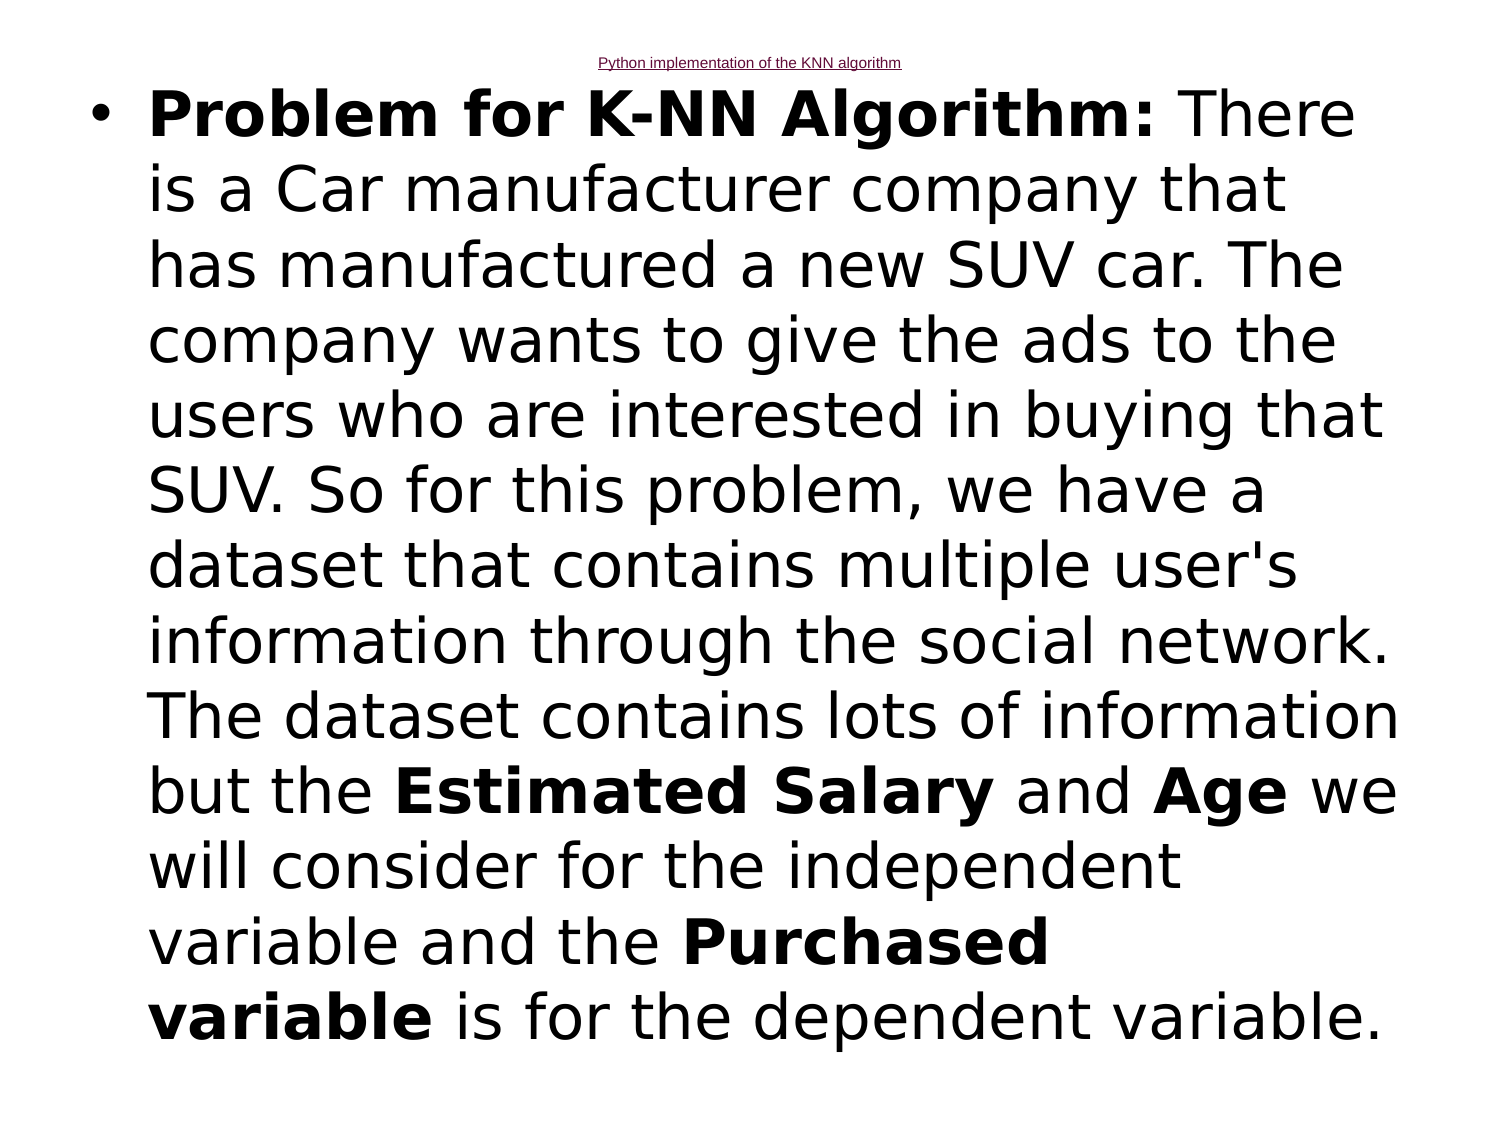

# Python implementation of the KNN algorithm
Problem for K-NN Algorithm: There is a Car manufacturer company that has manufactured a new SUV car. The company wants to give the ads to the users who are interested in buying that SUV. So for this problem, we have a dataset that contains multiple user's information through the social network. The dataset contains lots of information but the Estimated Salary and Age we will consider for the independent variable and the Purchased variable is for the dependent variable.